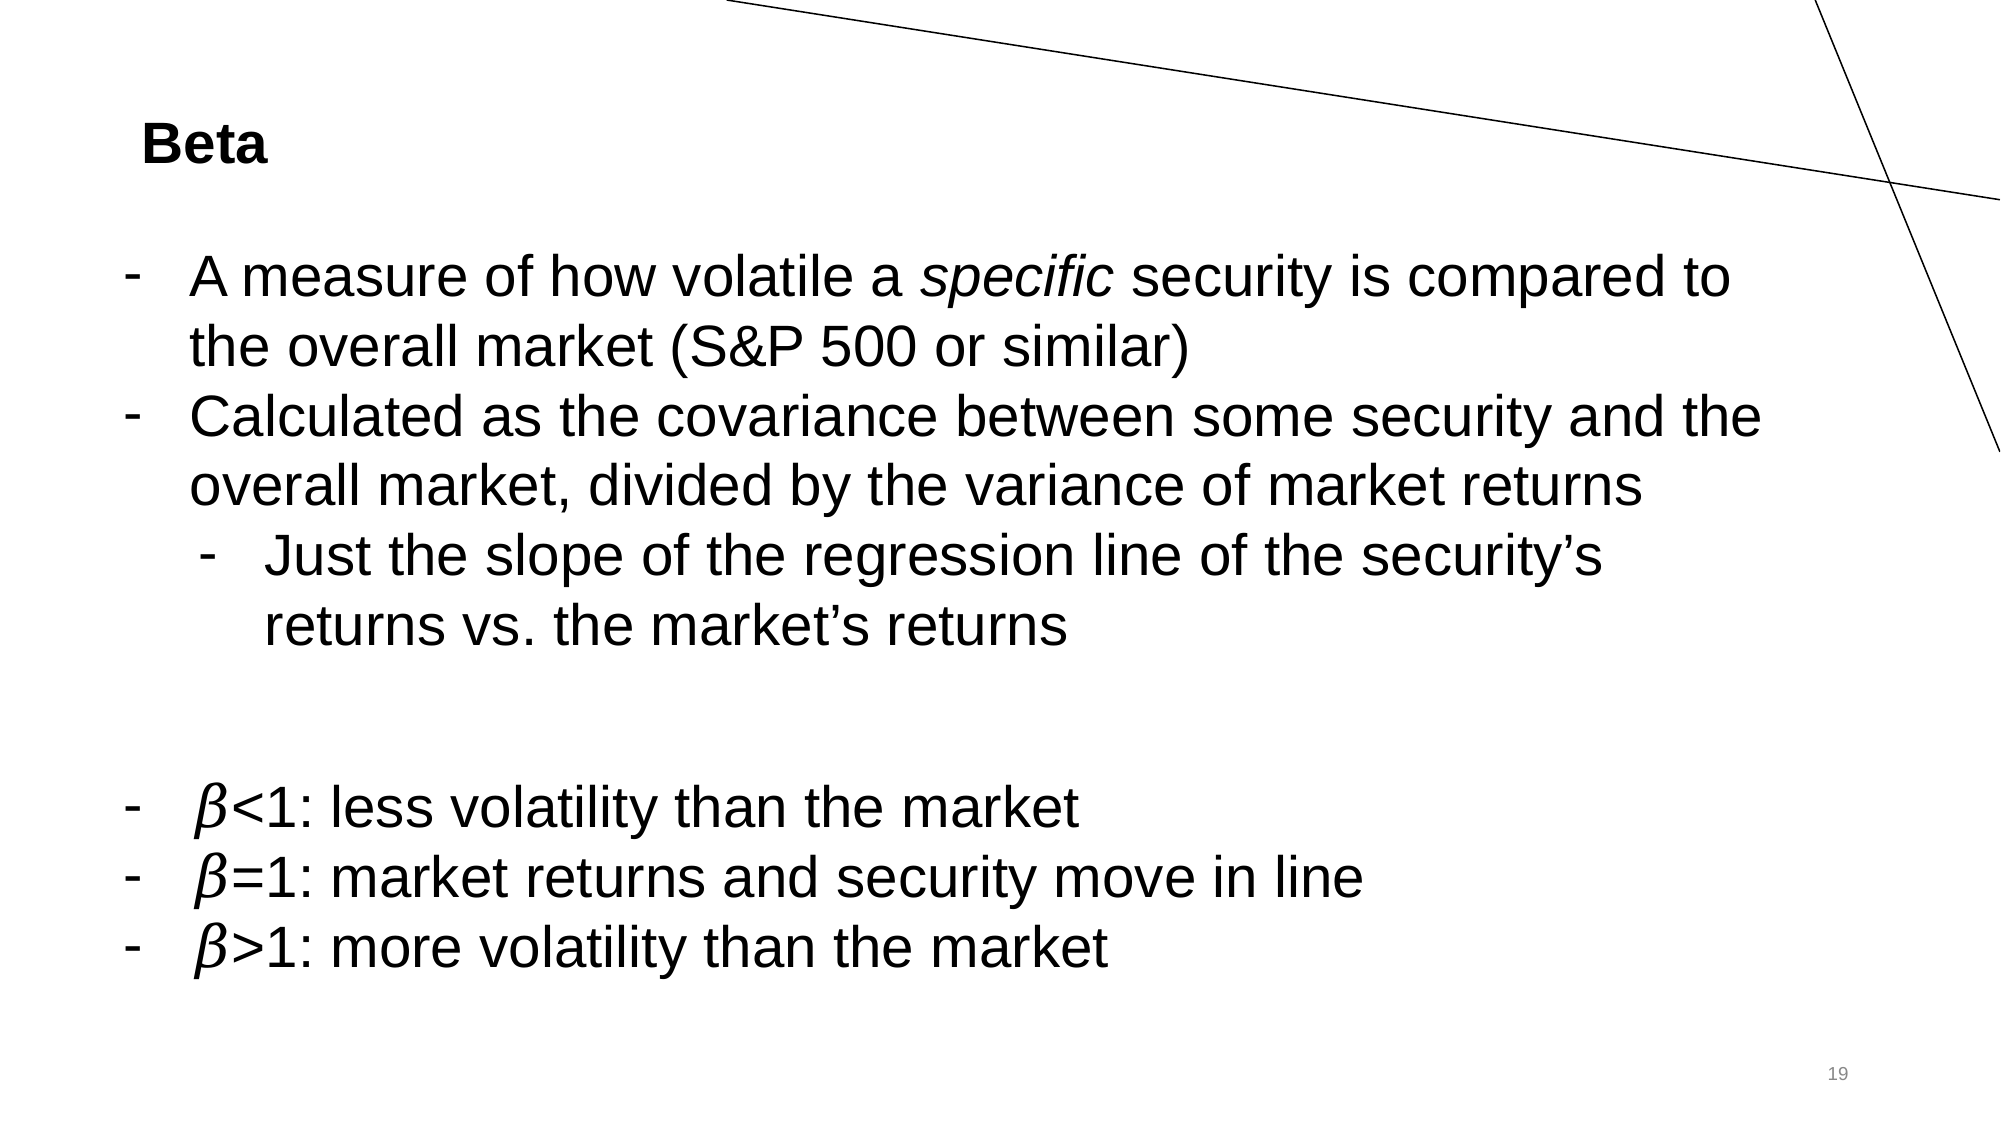

# Beta
A measure of how volatile a specific security is compared to the overall market (S&P 500 or similar)
Calculated as the covariance between some security and the overall market, divided by the variance of market returns
Just the slope of the regression line of the security’s returns vs. the market’s returns

𝛽<1: less volatility than the market
𝛽=1: market returns and security move in line
𝛽>1: more volatility than the market
19